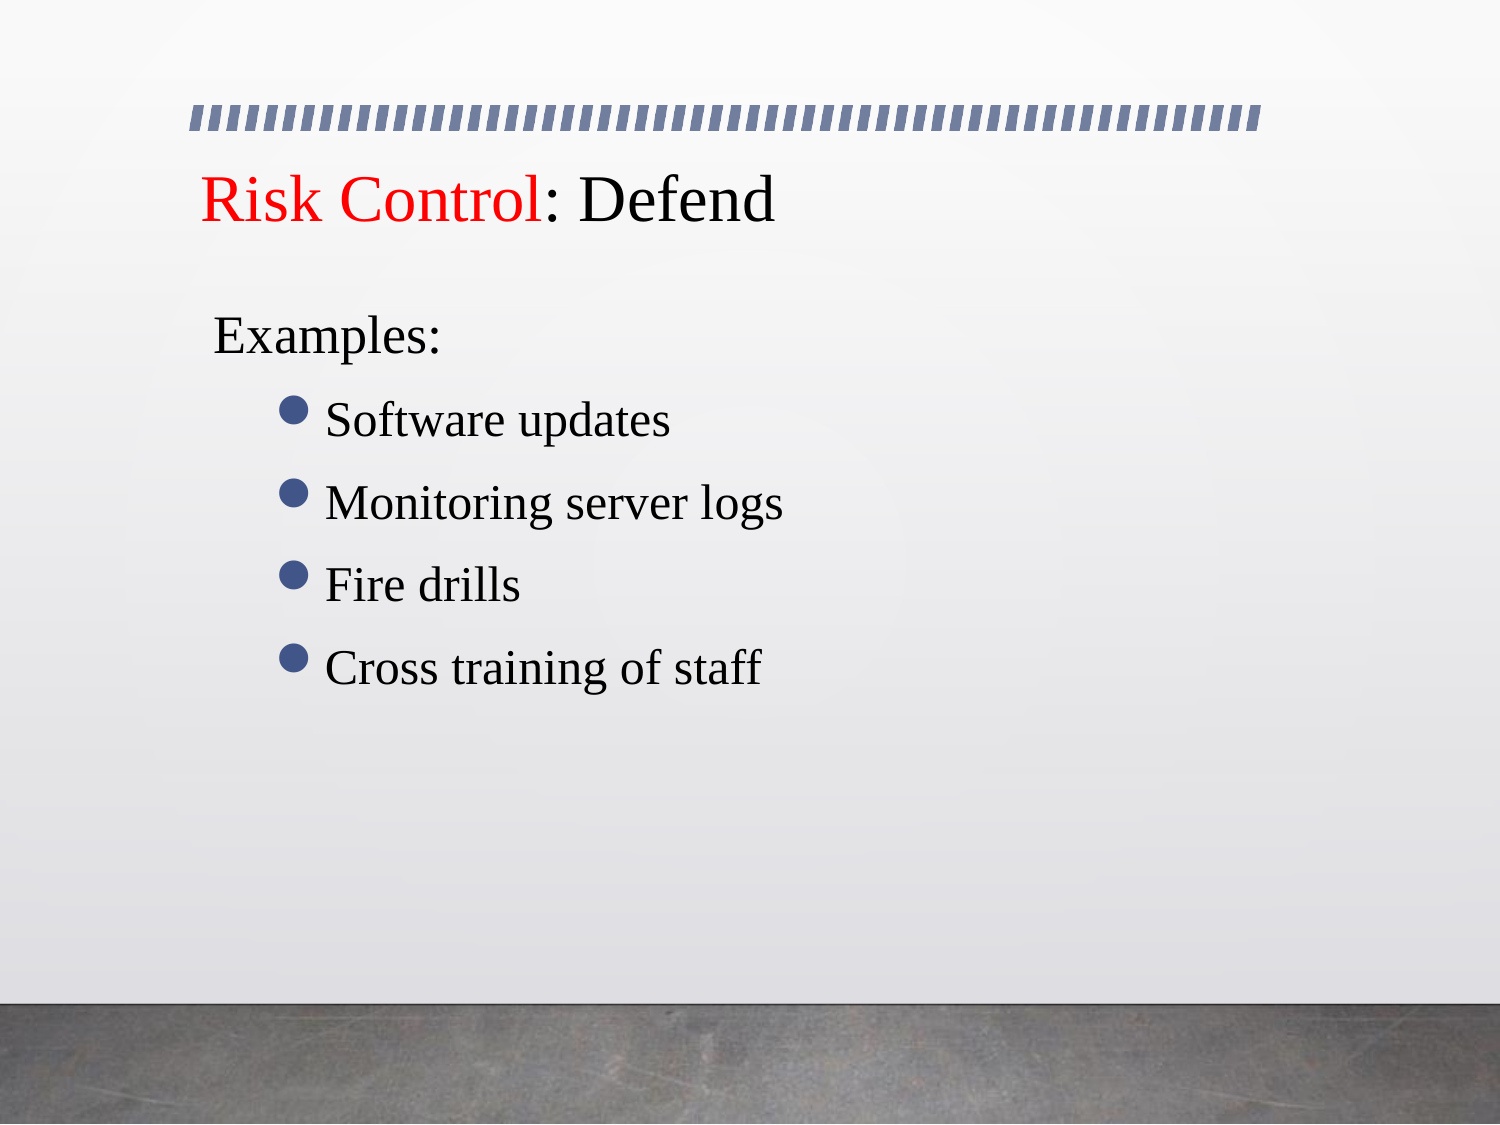

# Risk Control: Defend
Examples:
Software updates
Monitoring server logs
Fire drills
Cross training of staff